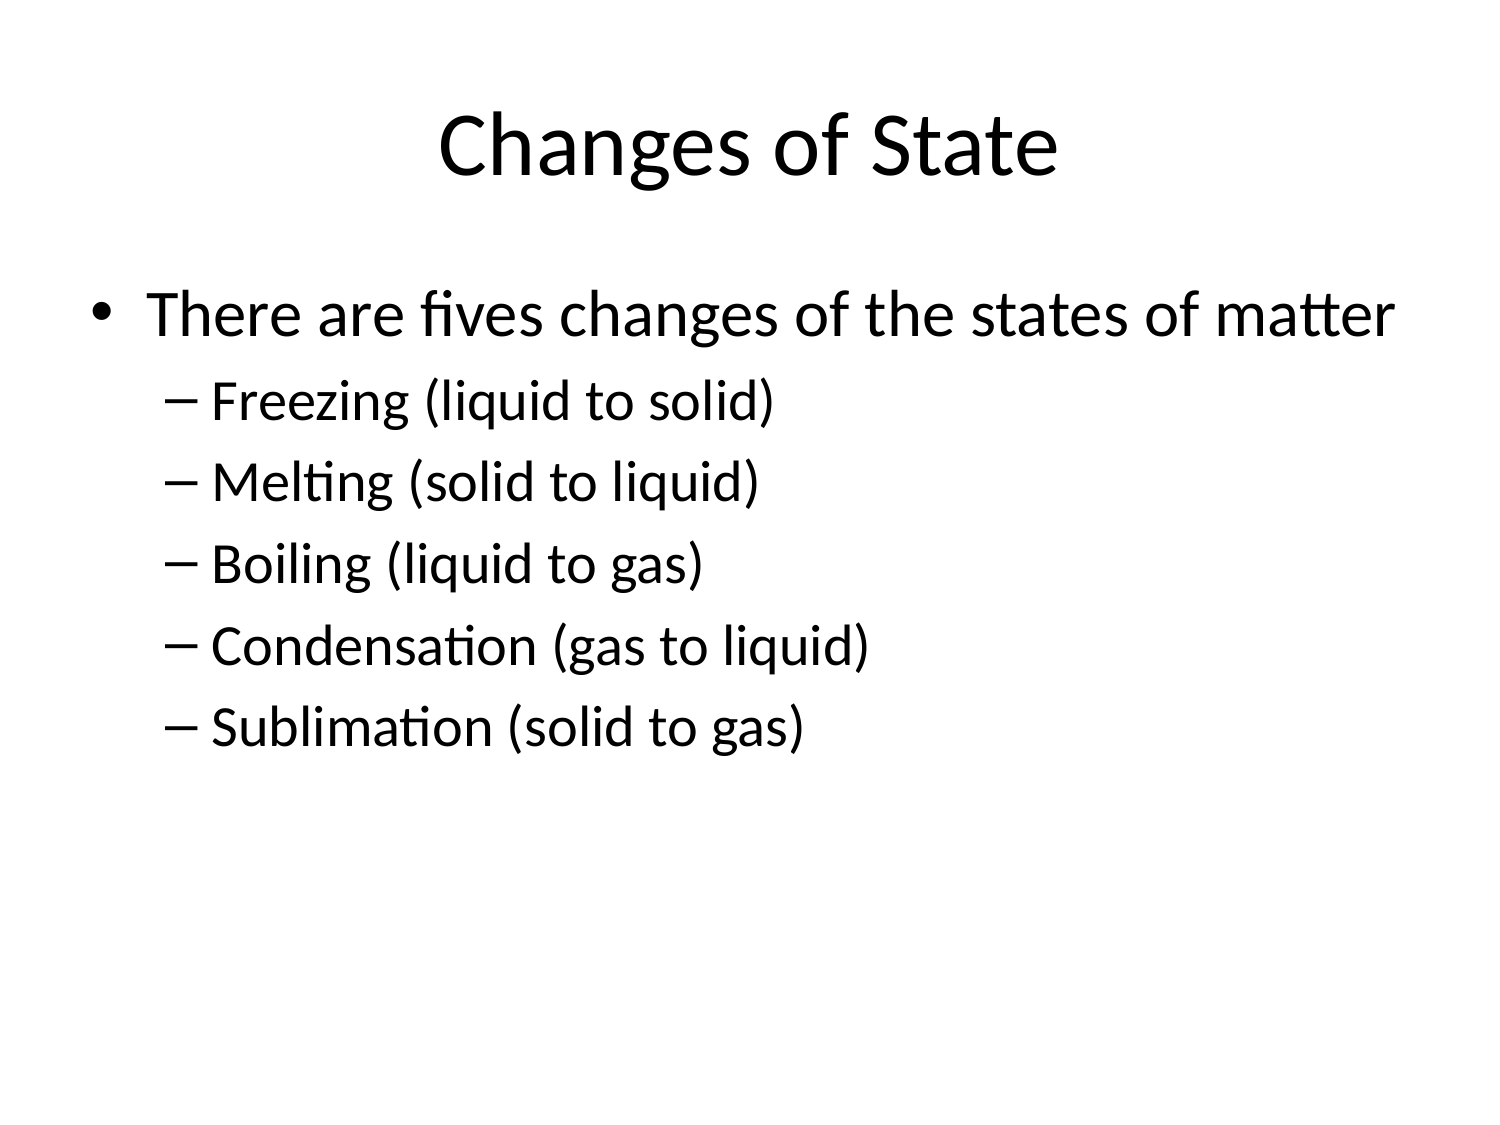

# Changes of State
There are fives changes of the states of matter
Freezing (liquid to solid)
Melting (solid to liquid)
Boiling (liquid to gas)
Condensation (gas to liquid)
Sublimation (solid to gas)